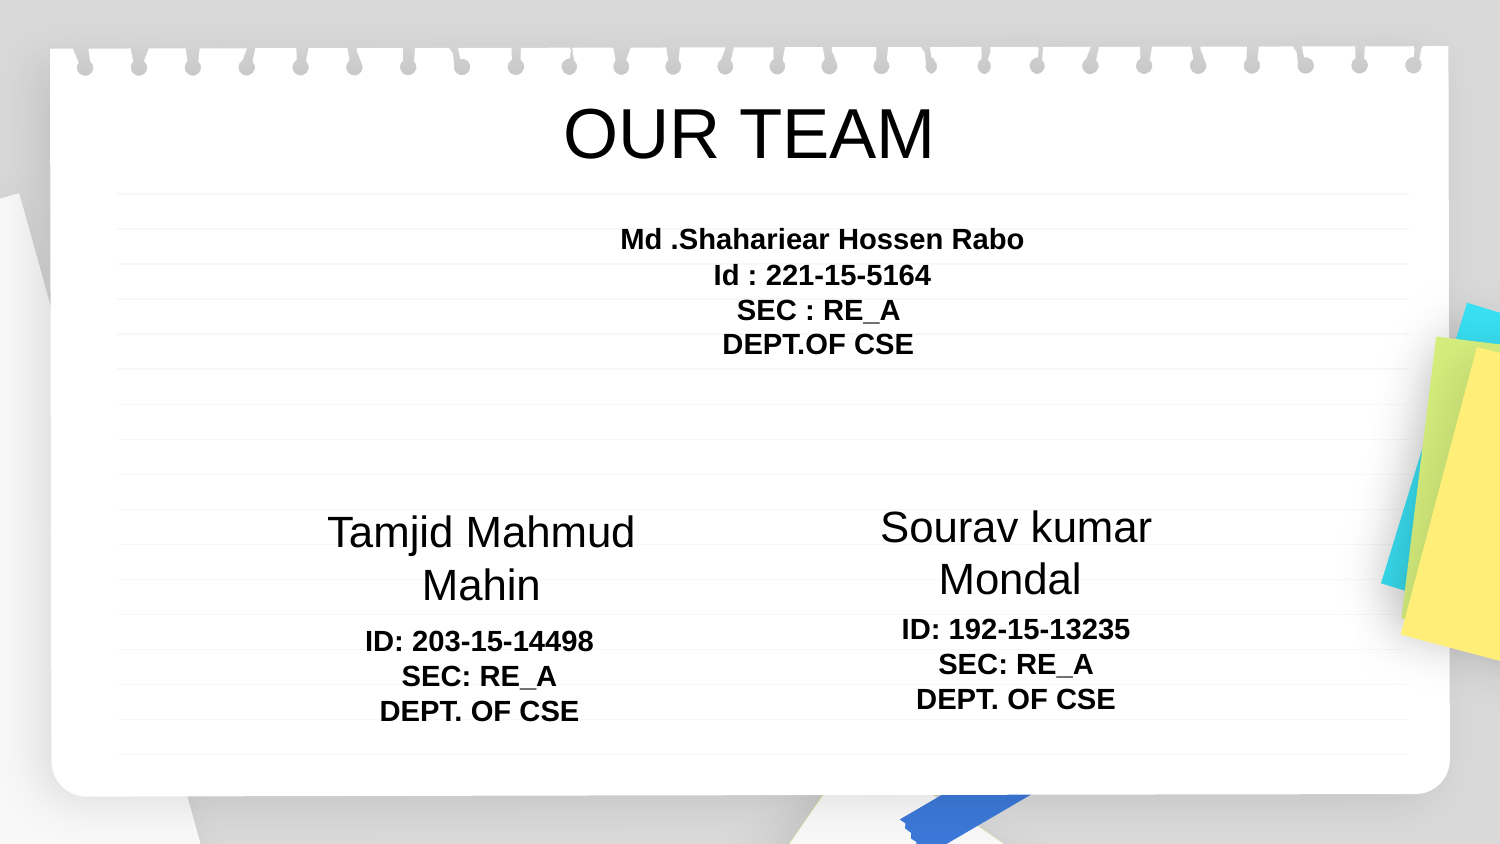

# OUR TEAM
Md .Shahariear Hossen Rabo
Id : 221-15-5164
SEC : RE_A
DEPT.OF CSE

Sourav kumar Mondal
Tamjid Mahmud Mahin
ID: 192-15-13235
SEC: RE_A
DEPT. OF CSE
ID: 203-15-14498
SEC: RE_A
DEPT. OF CSE